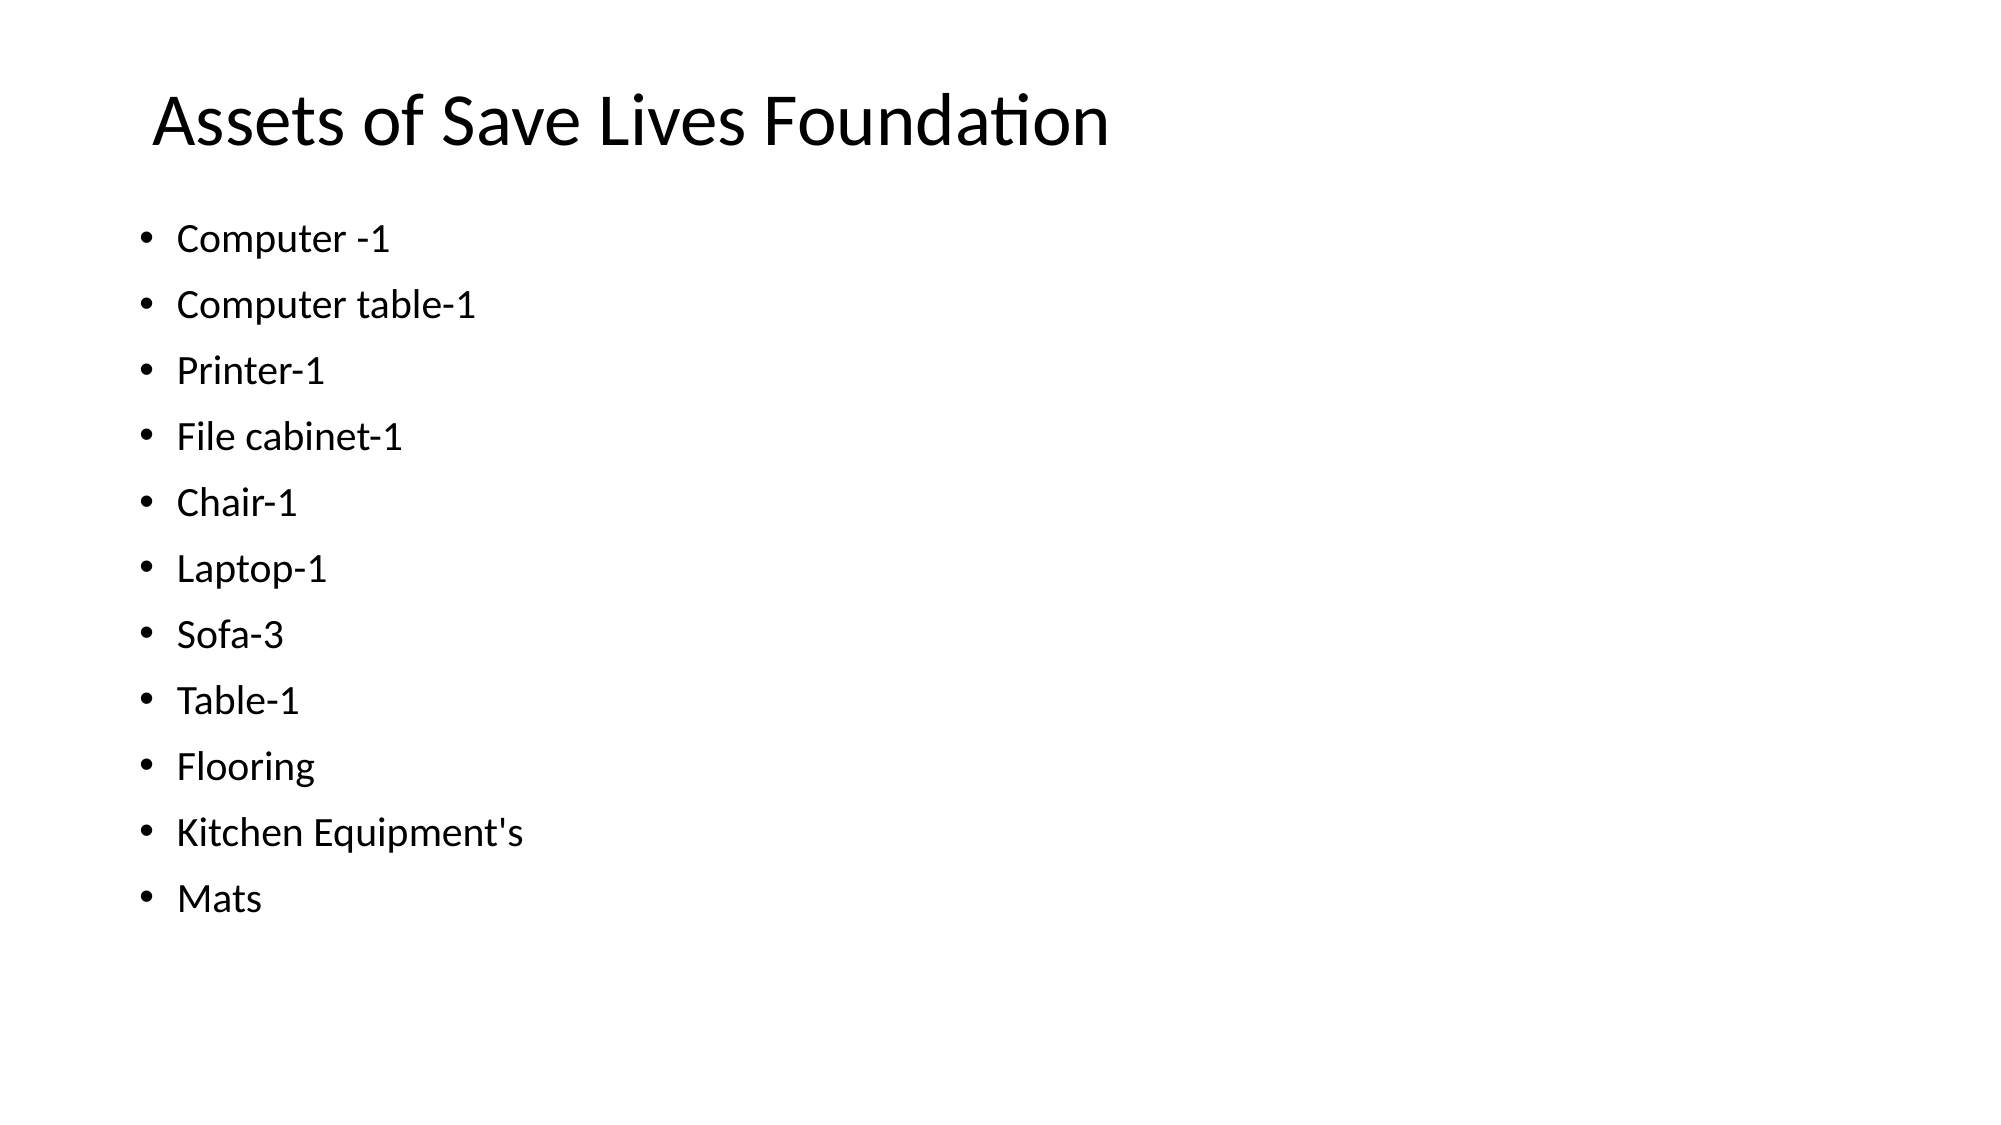

# Assets of Save Lives Foundation
Computer -1
Computer table-1
Printer-1
File cabinet-1
Chair-1
Laptop-1
Sofa-3
Table-1
Flooring
Kitchen Equipment's
Mats